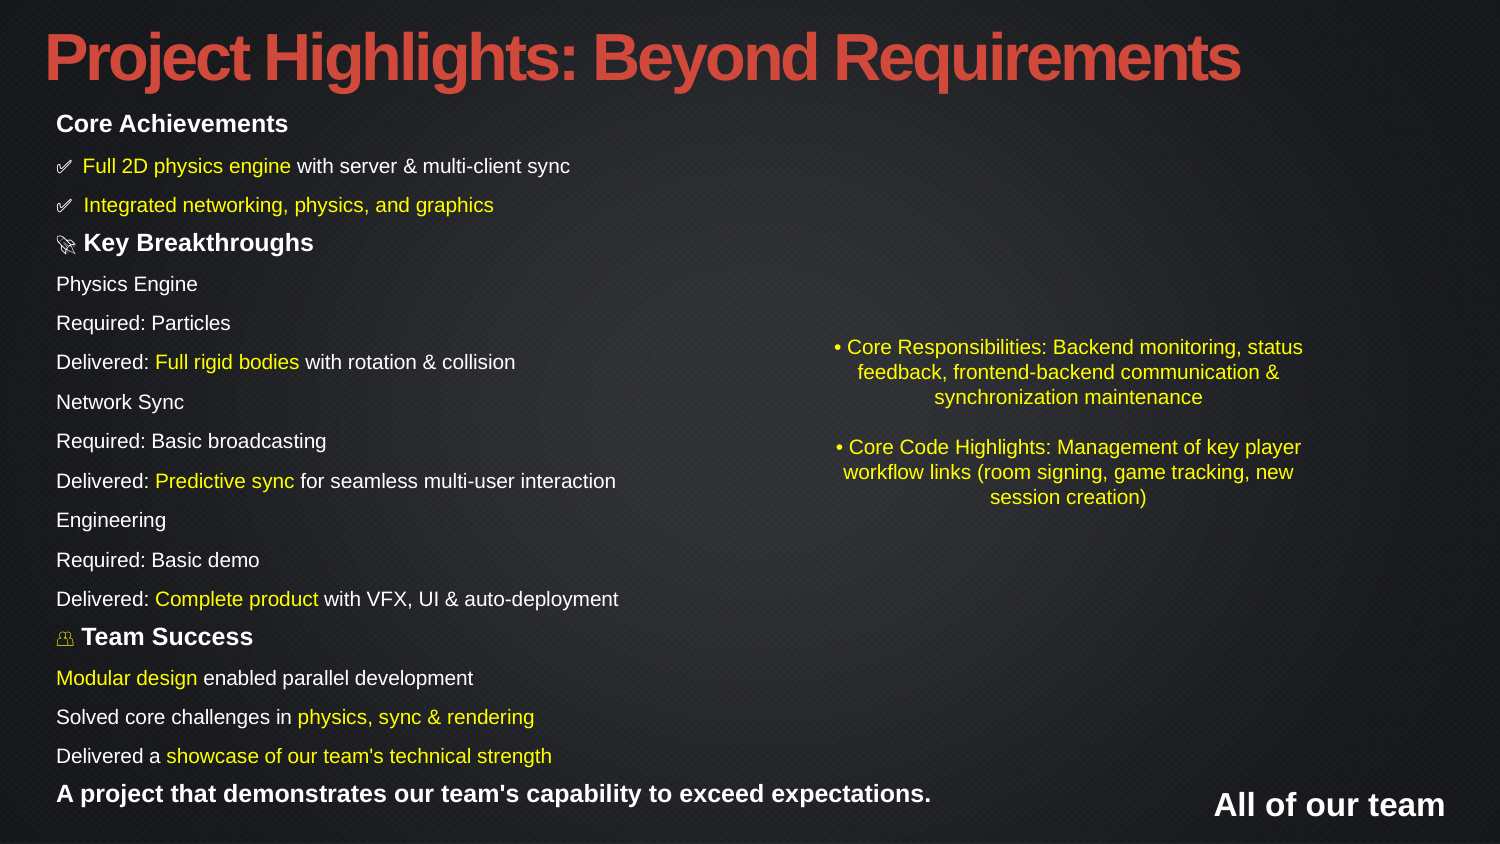

Project Highlights: Beyond Requirements
Core Achievements
✅  Full 2D physics engine with server & multi-client sync
✅  Integrated networking, physics, and graphics
🚀 Key Breakthroughs
Physics Engine
Required: Particles
Delivered: Full rigid bodies with rotation & collision
Network Sync
Required: Basic broadcasting
Delivered: Predictive sync for seamless multi-user interaction
Engineering
Required: Basic demo
Delivered: Complete product with VFX, UI & auto-deployment
👥 Team Success
Modular design enabled parallel development
Solved core challenges in physics, sync & rendering
Delivered a showcase of our team's technical strength
A project that demonstrates our team's capability to exceed expectations.
• Core Responsibilities: Backend monitoring, status feedback, frontend-backend communication & synchronization maintenance

• Core Code Highlights: Management of key player workflow links (room signing, game tracking, new session creation)
All of our team